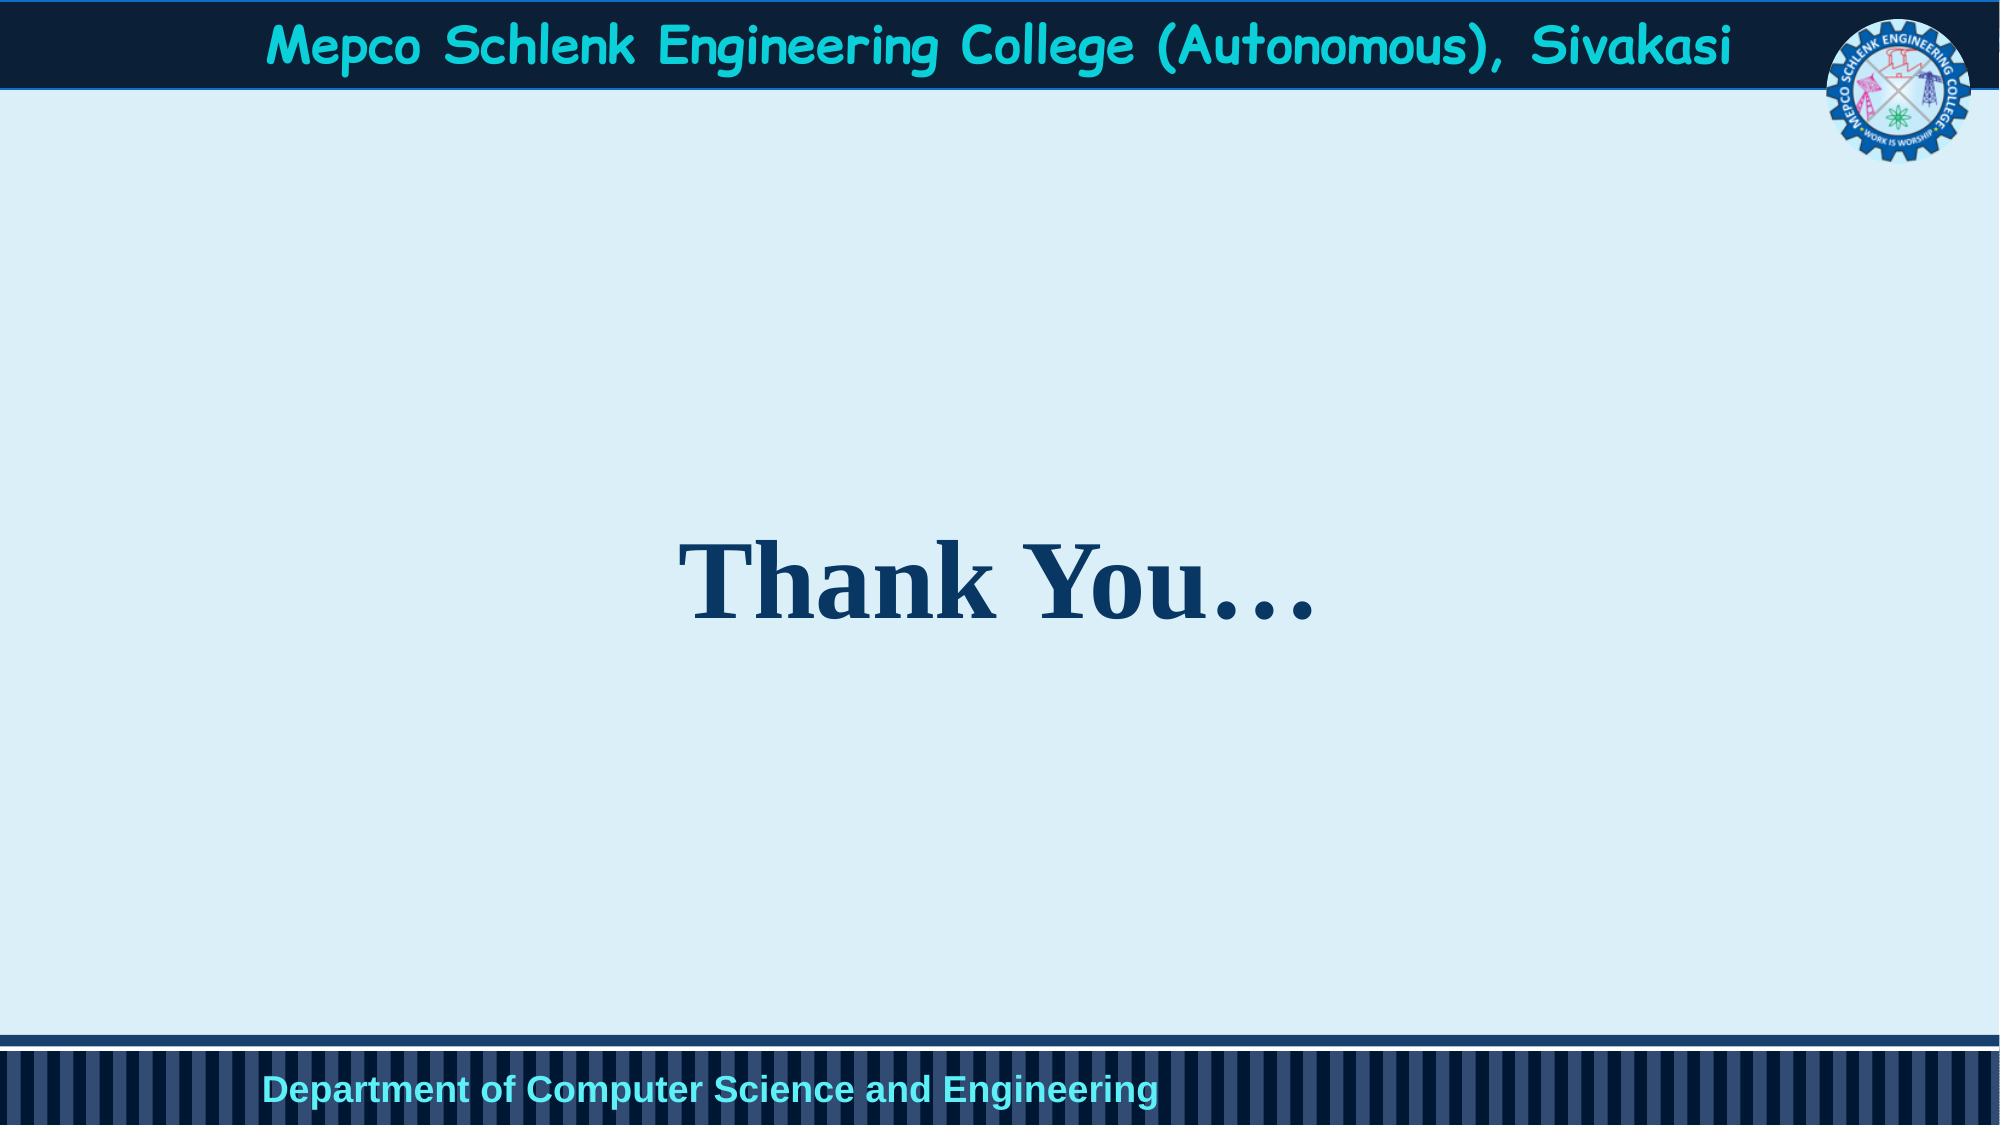

# Thank You…
Department of Computer Science and Engineering

23